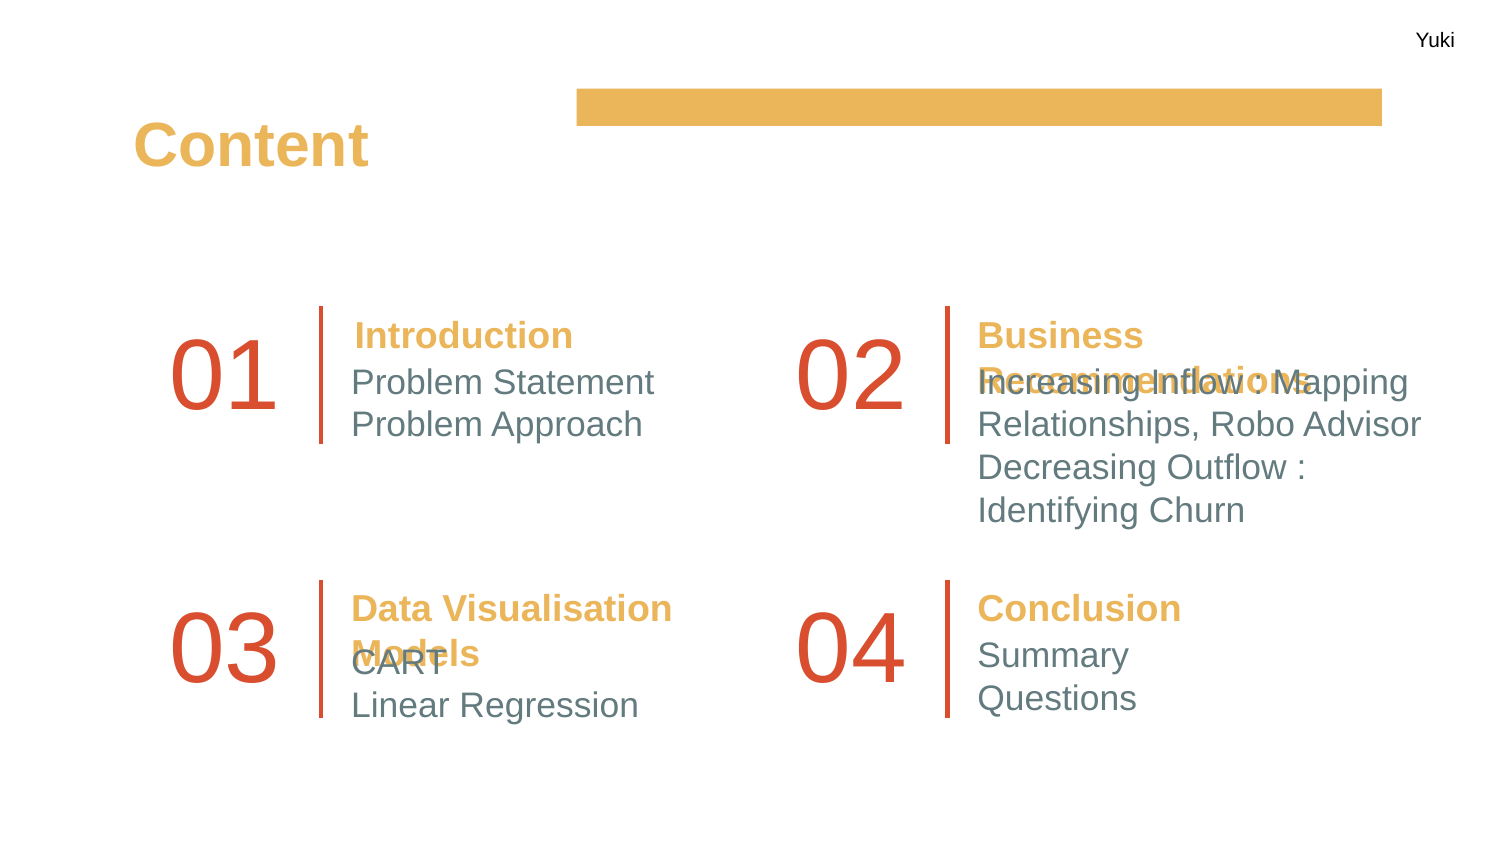

Yuki
# Content
Introduction
Business Recommendations
01
02

Problem Statement
Problem Approach
Increasing Inflow : Mapping Relationships, Robo Advisor
Decreasing Outflow : Identifying Churn
Data Visualisation Models
Conclusion
03
04

Summary
Questions
CART
Linear Regression